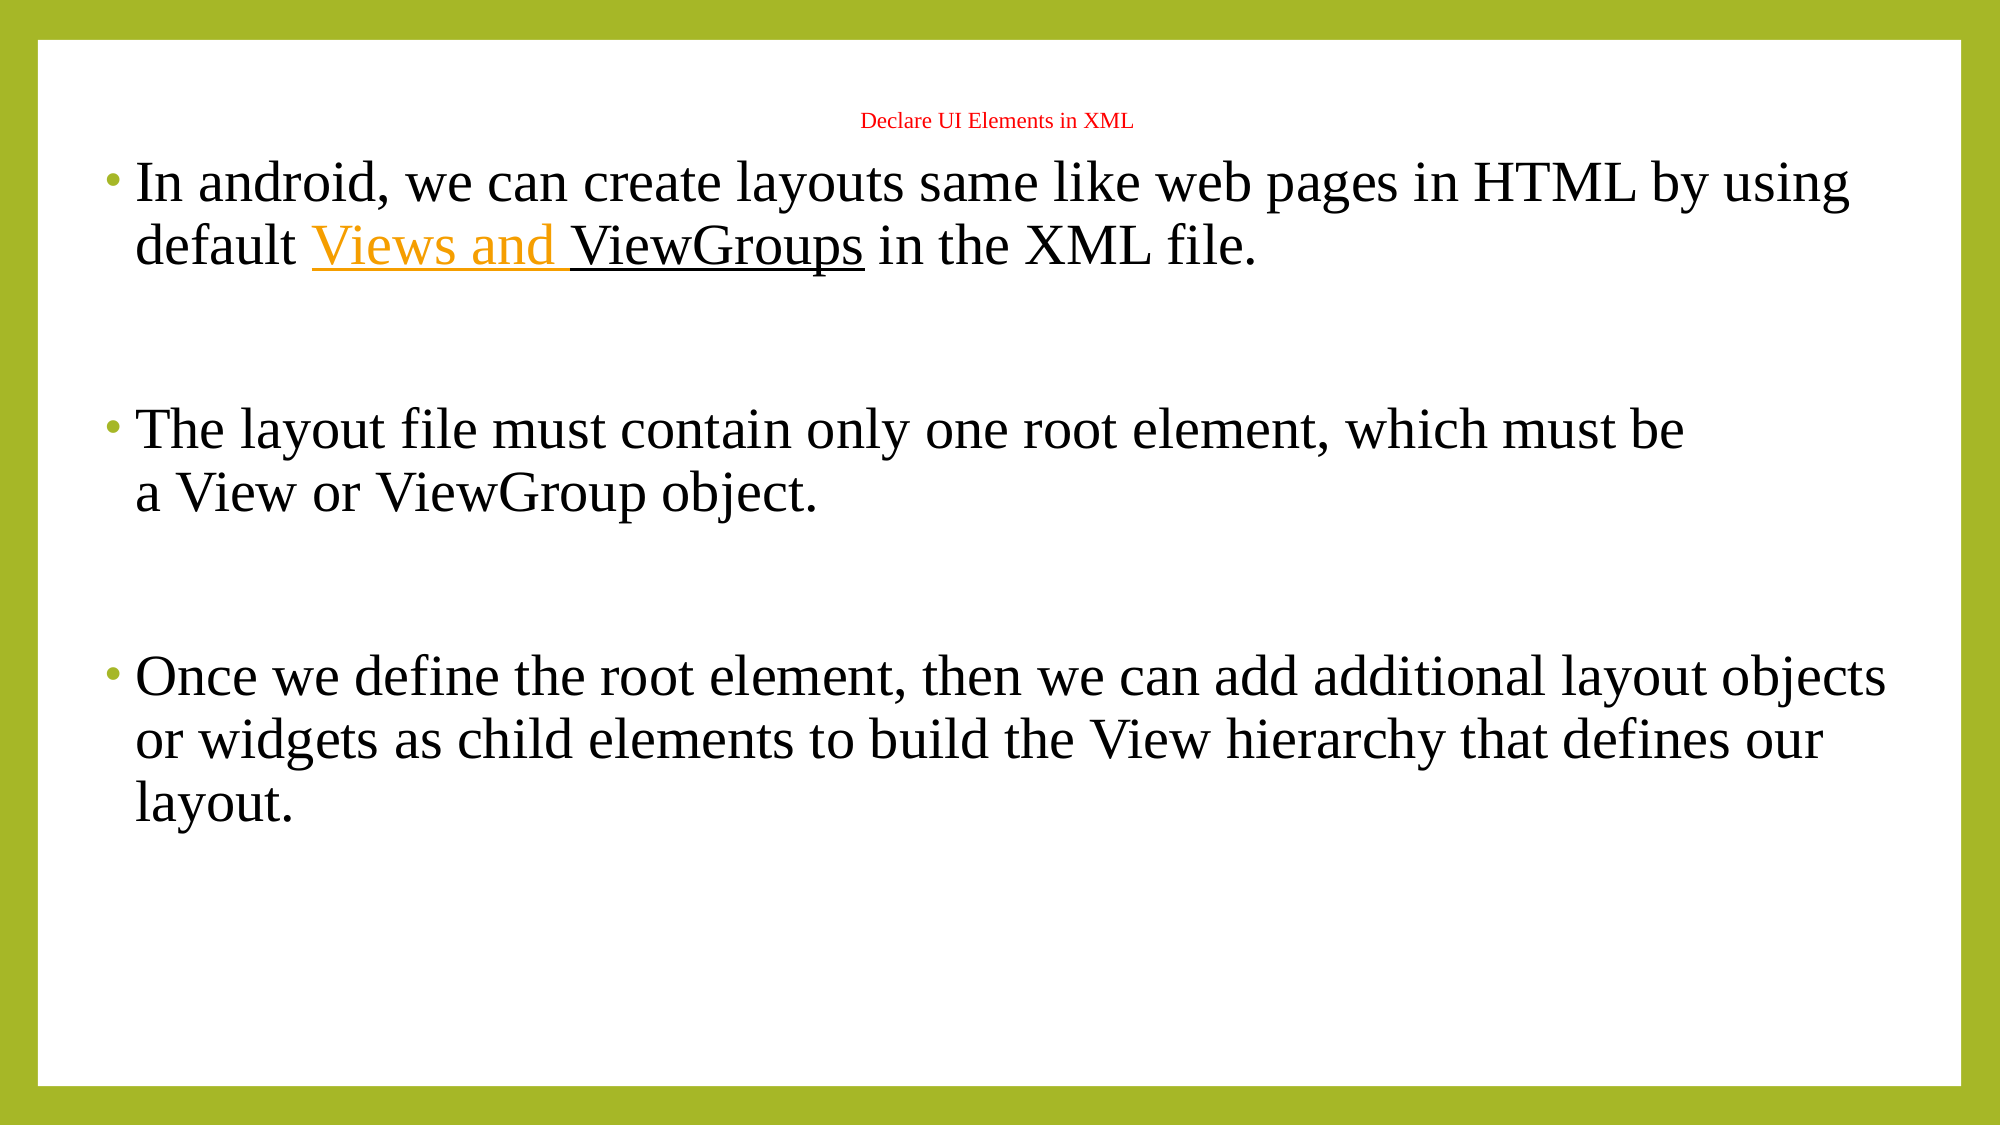

# Declare UI Elements in XML
In android, we can create layouts same like web pages in HTML by using default Views and ViewGroups in the XML file.

The layout file must contain only one root element, which must be a View or ViewGroup object.

Once we define the root element, then we can add additional layout objects or widgets as child elements to build the View hierarchy that defines our layout.